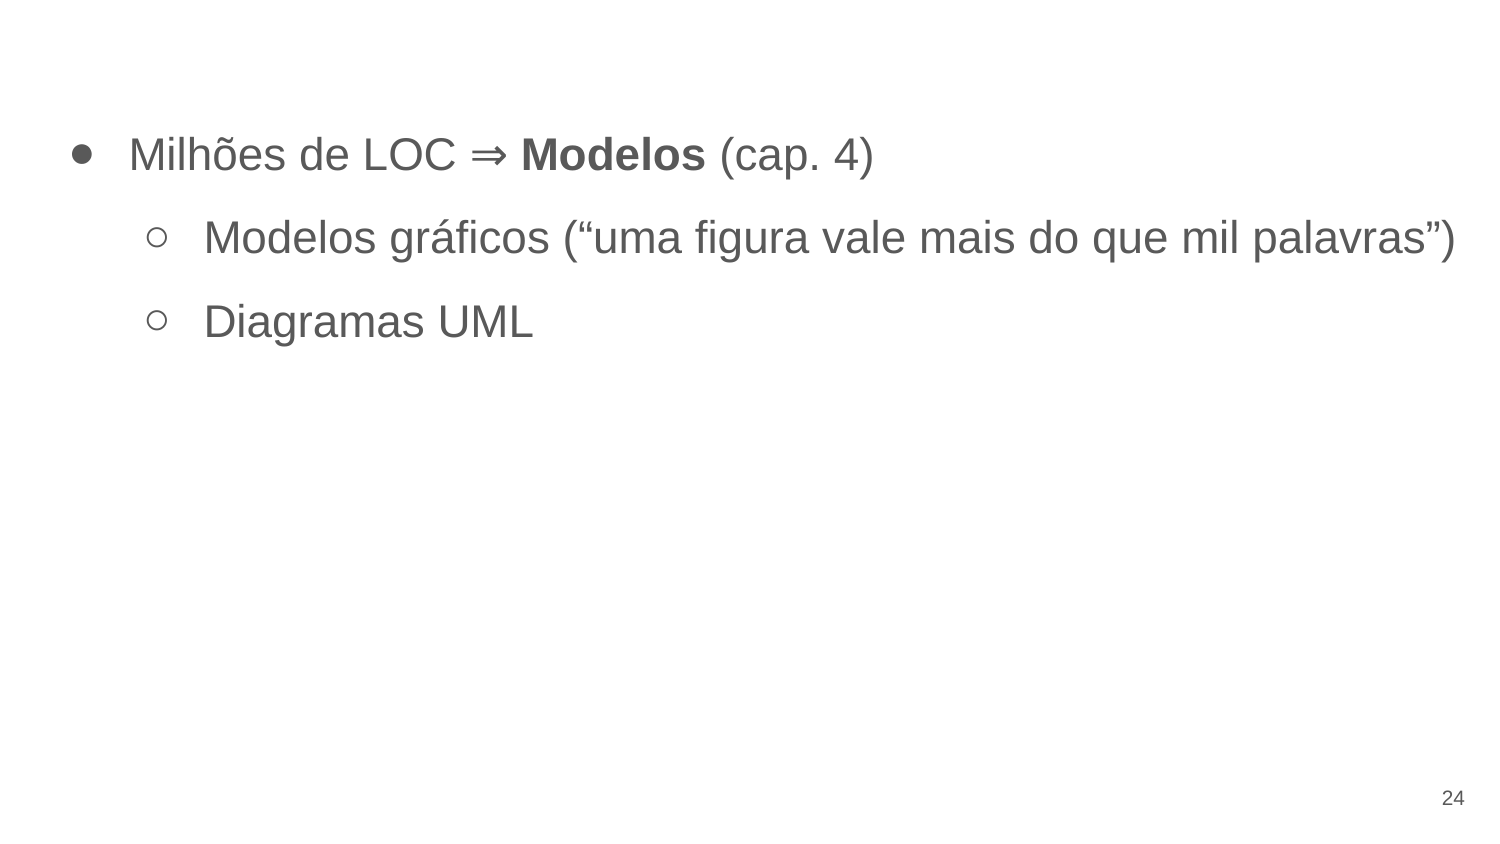

Milhões de LOC ⇒ Modelos (cap. 4)
Modelos gráficos (“uma figura vale mais do que mil palavras”)
Diagramas UML
24